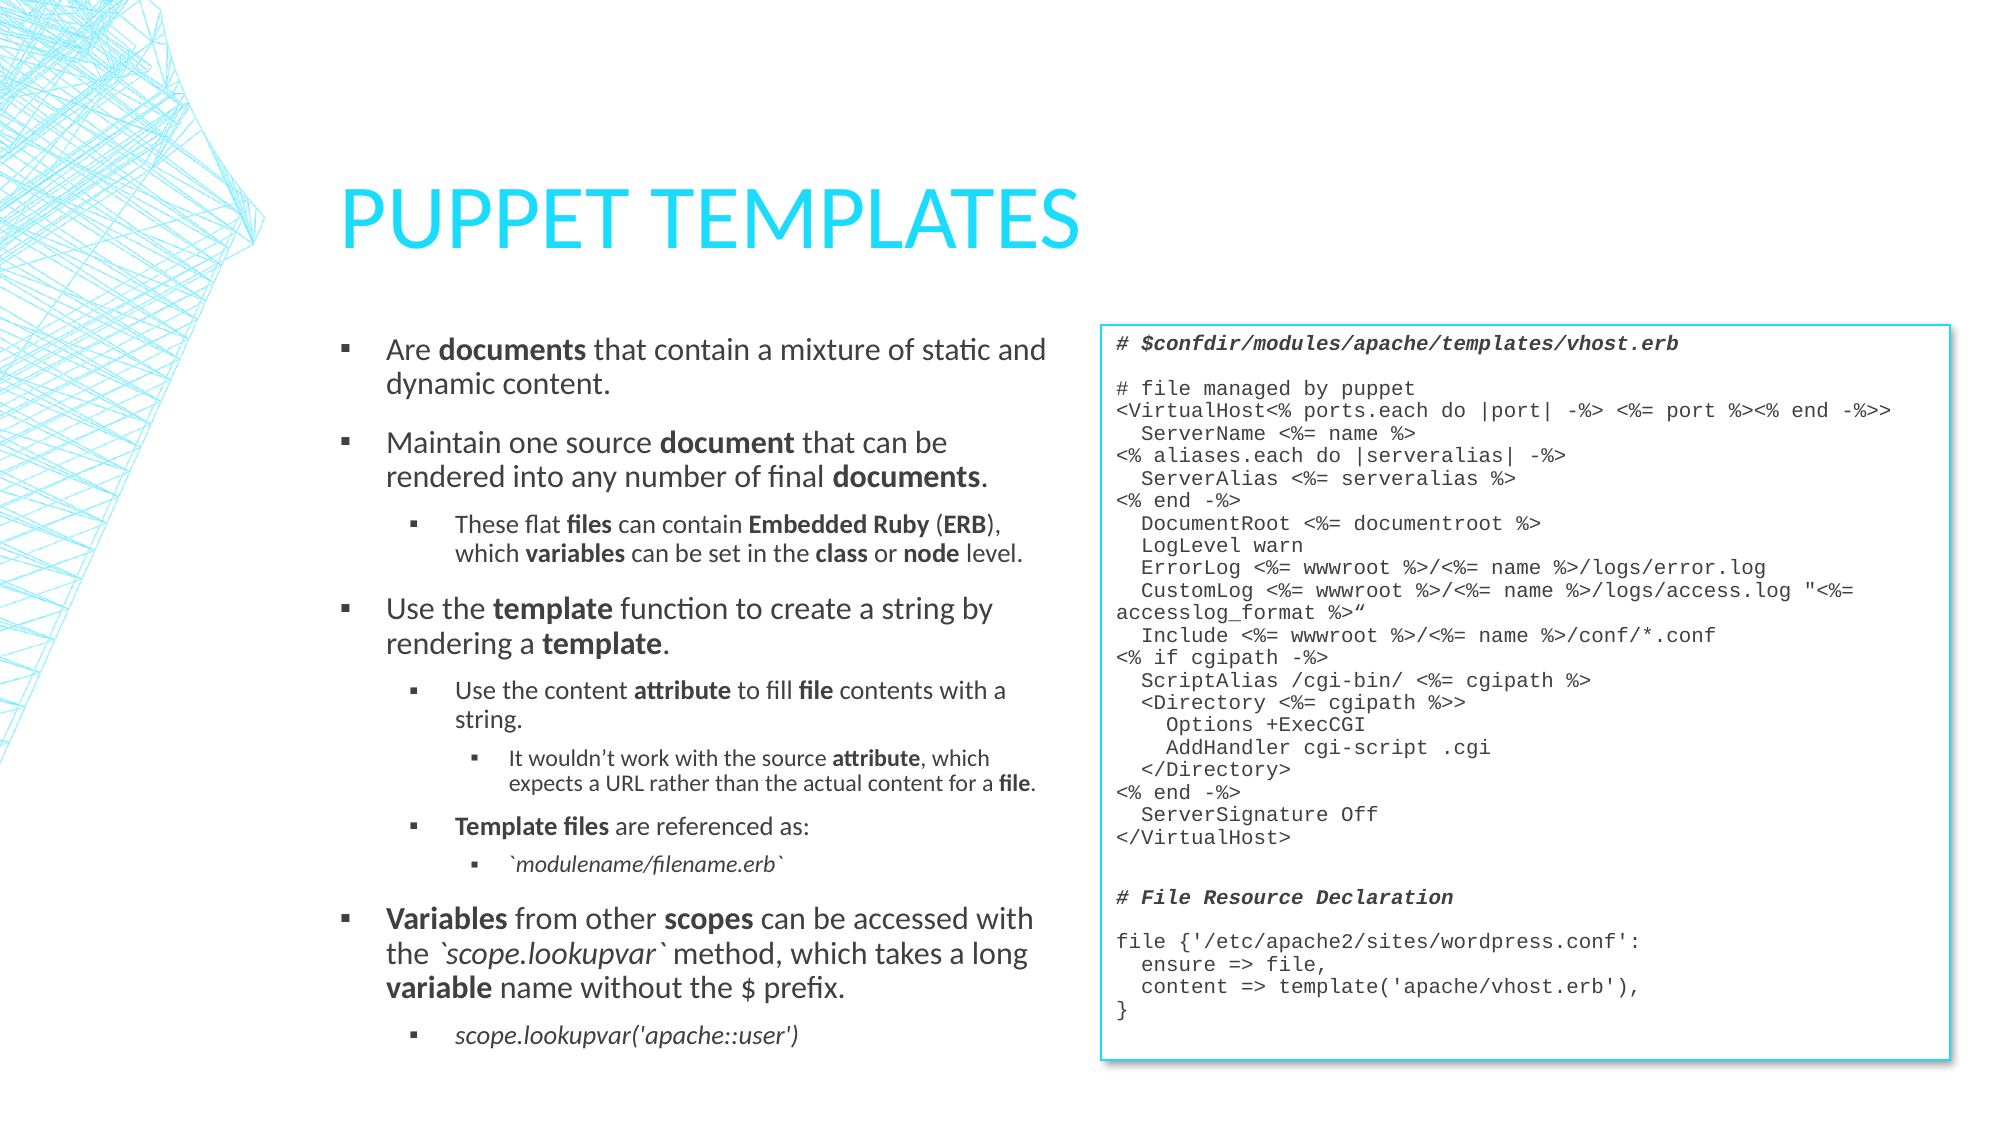

# Puppet Templates
Are documents that contain a mixture of static and dynamic content.
Maintain one source document that can be rendered into any number of final documents.
These flat files can contain Embedded Ruby (ERB), which variables can be set in the class or node level.
Use the template function to create a string by rendering a template.
Use the content attribute to fill file contents with a string.
It wouldn’t work with the source attribute, which expects a URL rather than the actual content for a file.
Template files are referenced as:
`modulename/filename.erb`
Variables from other scopes can be accessed with the `scope.lookupvar` method, which takes a long variable name without the $ prefix.
scope.lookupvar('apache::user')
# $confdir/modules/apache/templates/vhost.erb # file managed by puppet <VirtualHost<% ports.each do |port| -%> <%= port %><% end -%>> ServerName <%= name %> <% aliases.each do |serveralias| -%> ServerAlias <%= serveralias %> <% end -%> DocumentRoot <%= documentroot %> LogLevel warn ErrorLog <%= wwwroot %>/<%= name %>/logs/error.log CustomLog <%= wwwroot %>/<%= name %>/logs/access.log "<%= accesslog_format %>“ Include <%= wwwroot %>/<%= name %>/conf/*.conf <% if cgipath -%> ScriptAlias /cgi-bin/ <%= cgipath %> <Directory <%= cgipath %>> Options +ExecCGI AddHandler cgi-script .cgi </Directory> <% end -%> ServerSignature Off </VirtualHost>
# File Resource Declaration file {'/etc/apache2/sites/wordpress.conf': ensure => file, content => template('apache/vhost.erb'), }